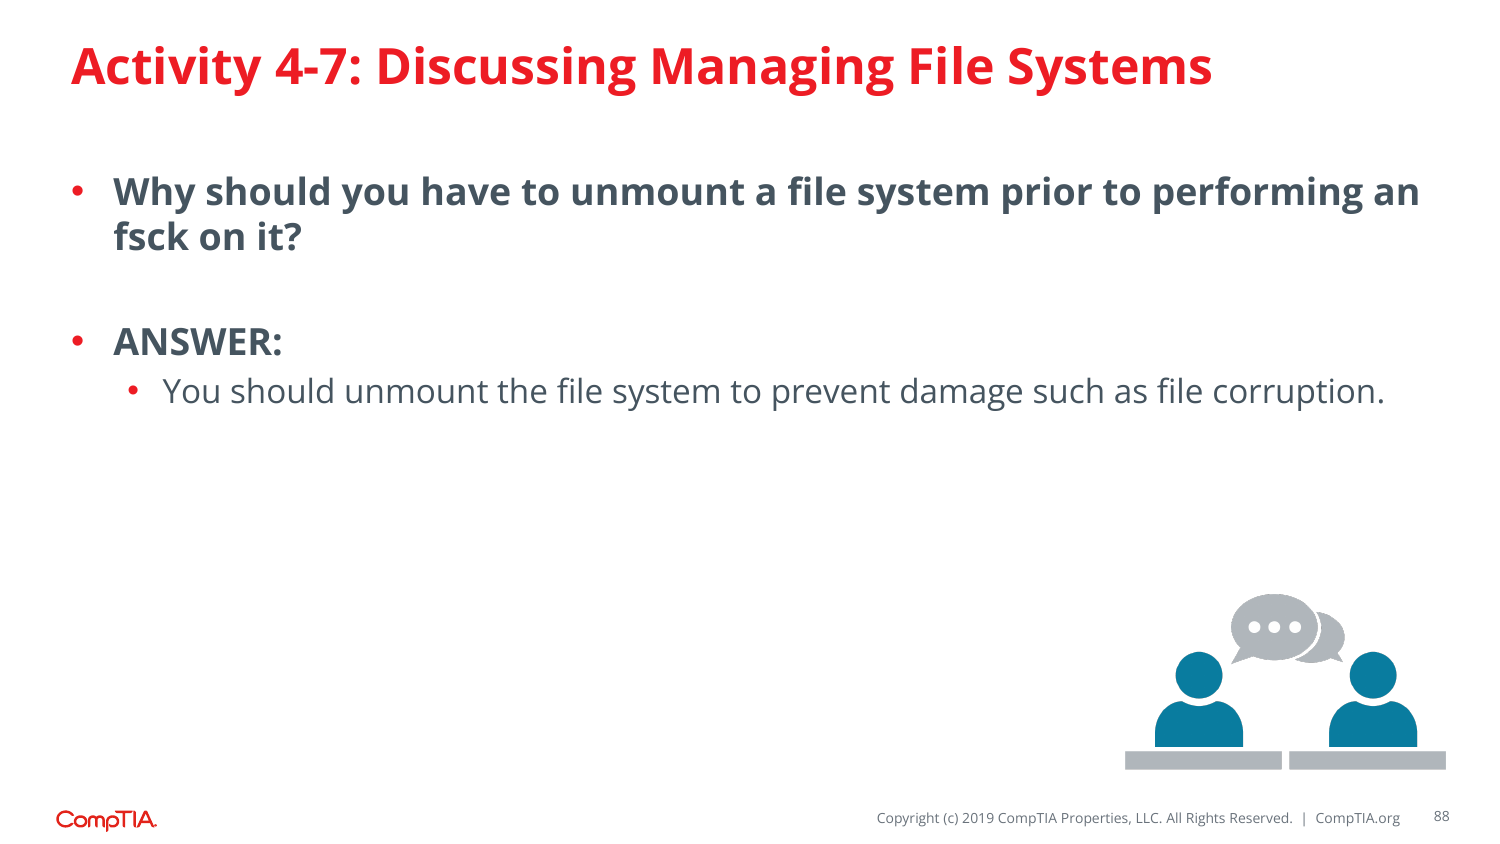

# Activity 4-7: Discussing Managing File Systems
Why should you have to unmount a file system prior to performing an fsck on it?

ANSWER:
You should unmount the file system to prevent damage such as file corruption.

88